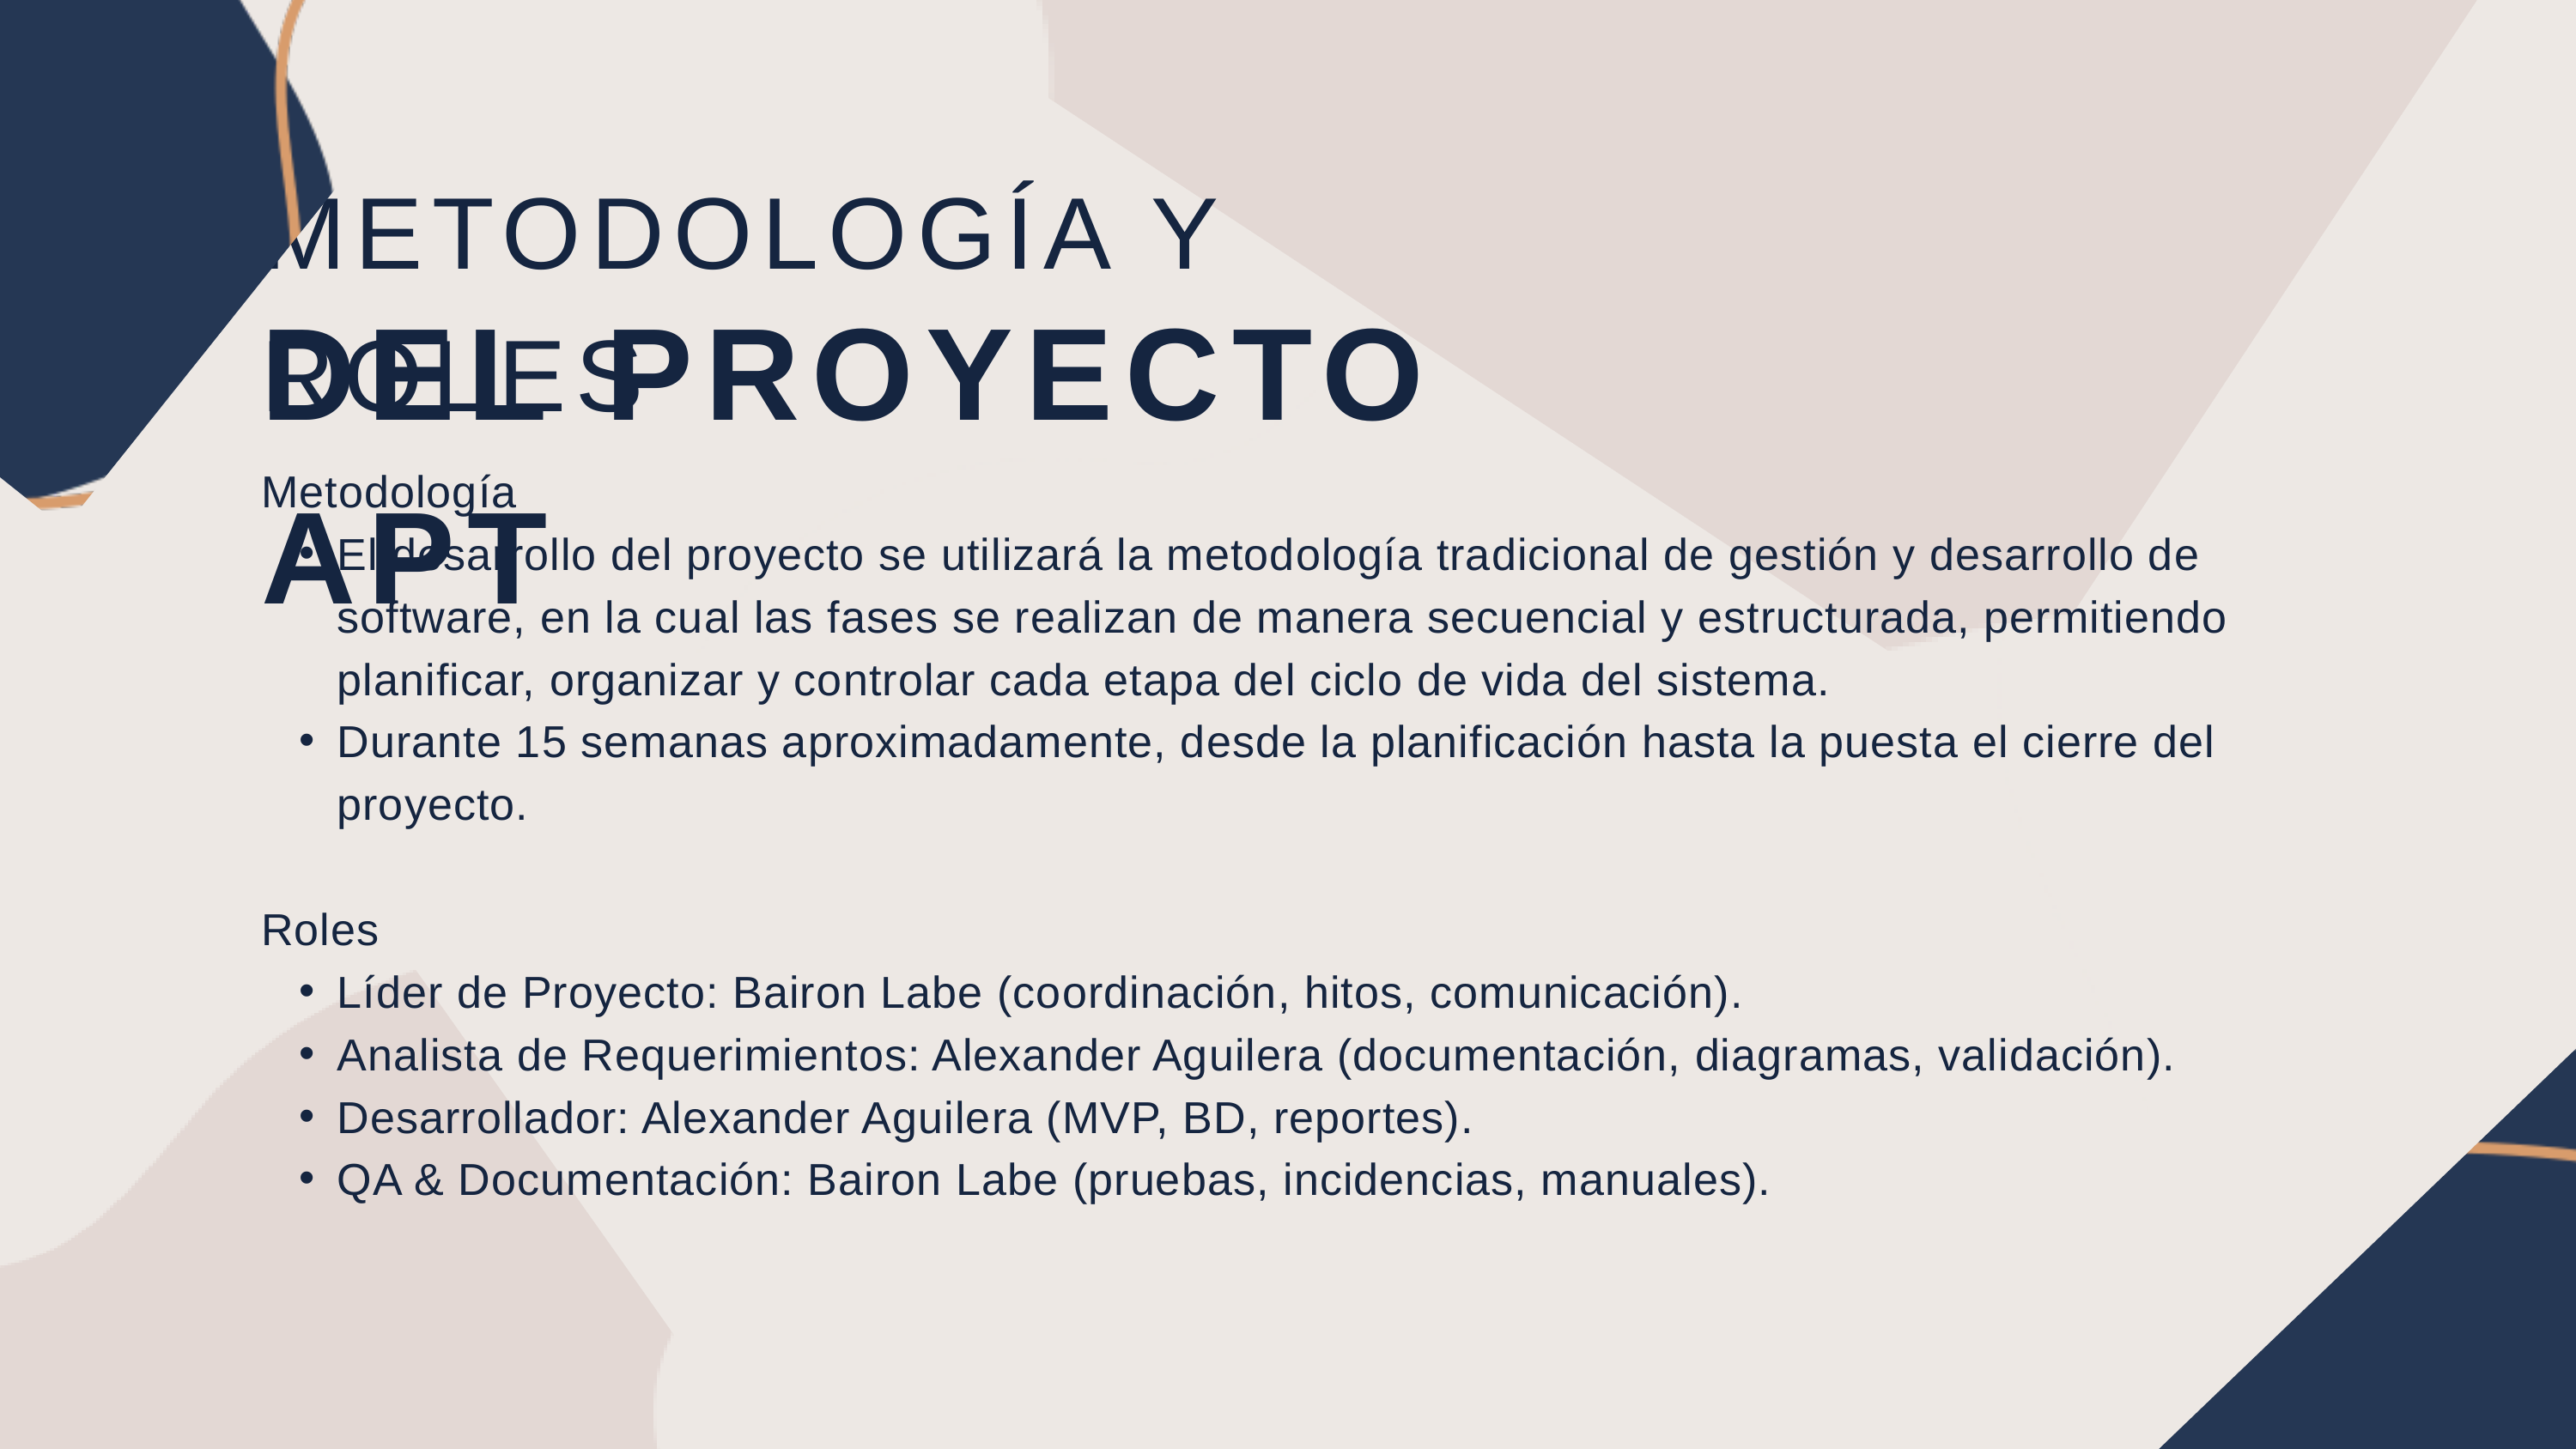

METODOLOGÍA Y ROLES
DEL PROYECTO APT
Metodología
El desarrollo del proyecto se utilizará la metodología tradicional de gestión y desarrollo de software, en la cual las fases se realizan de manera secuencial y estructurada, permitiendo planificar, organizar y controlar cada etapa del ciclo de vida del sistema.
Durante 15 semanas aproximadamente, desde la planificación hasta la puesta el cierre del proyecto.

Roles
Líder de Proyecto: Bairon Labe (coordinación, hitos, comunicación).
Analista de Requerimientos: Alexander Aguilera (documentación, diagramas, validación).
Desarrollador: Alexander Aguilera (MVP, BD, reportes).
QA & Documentación: Bairon Labe (pruebas, incidencias, manuales).